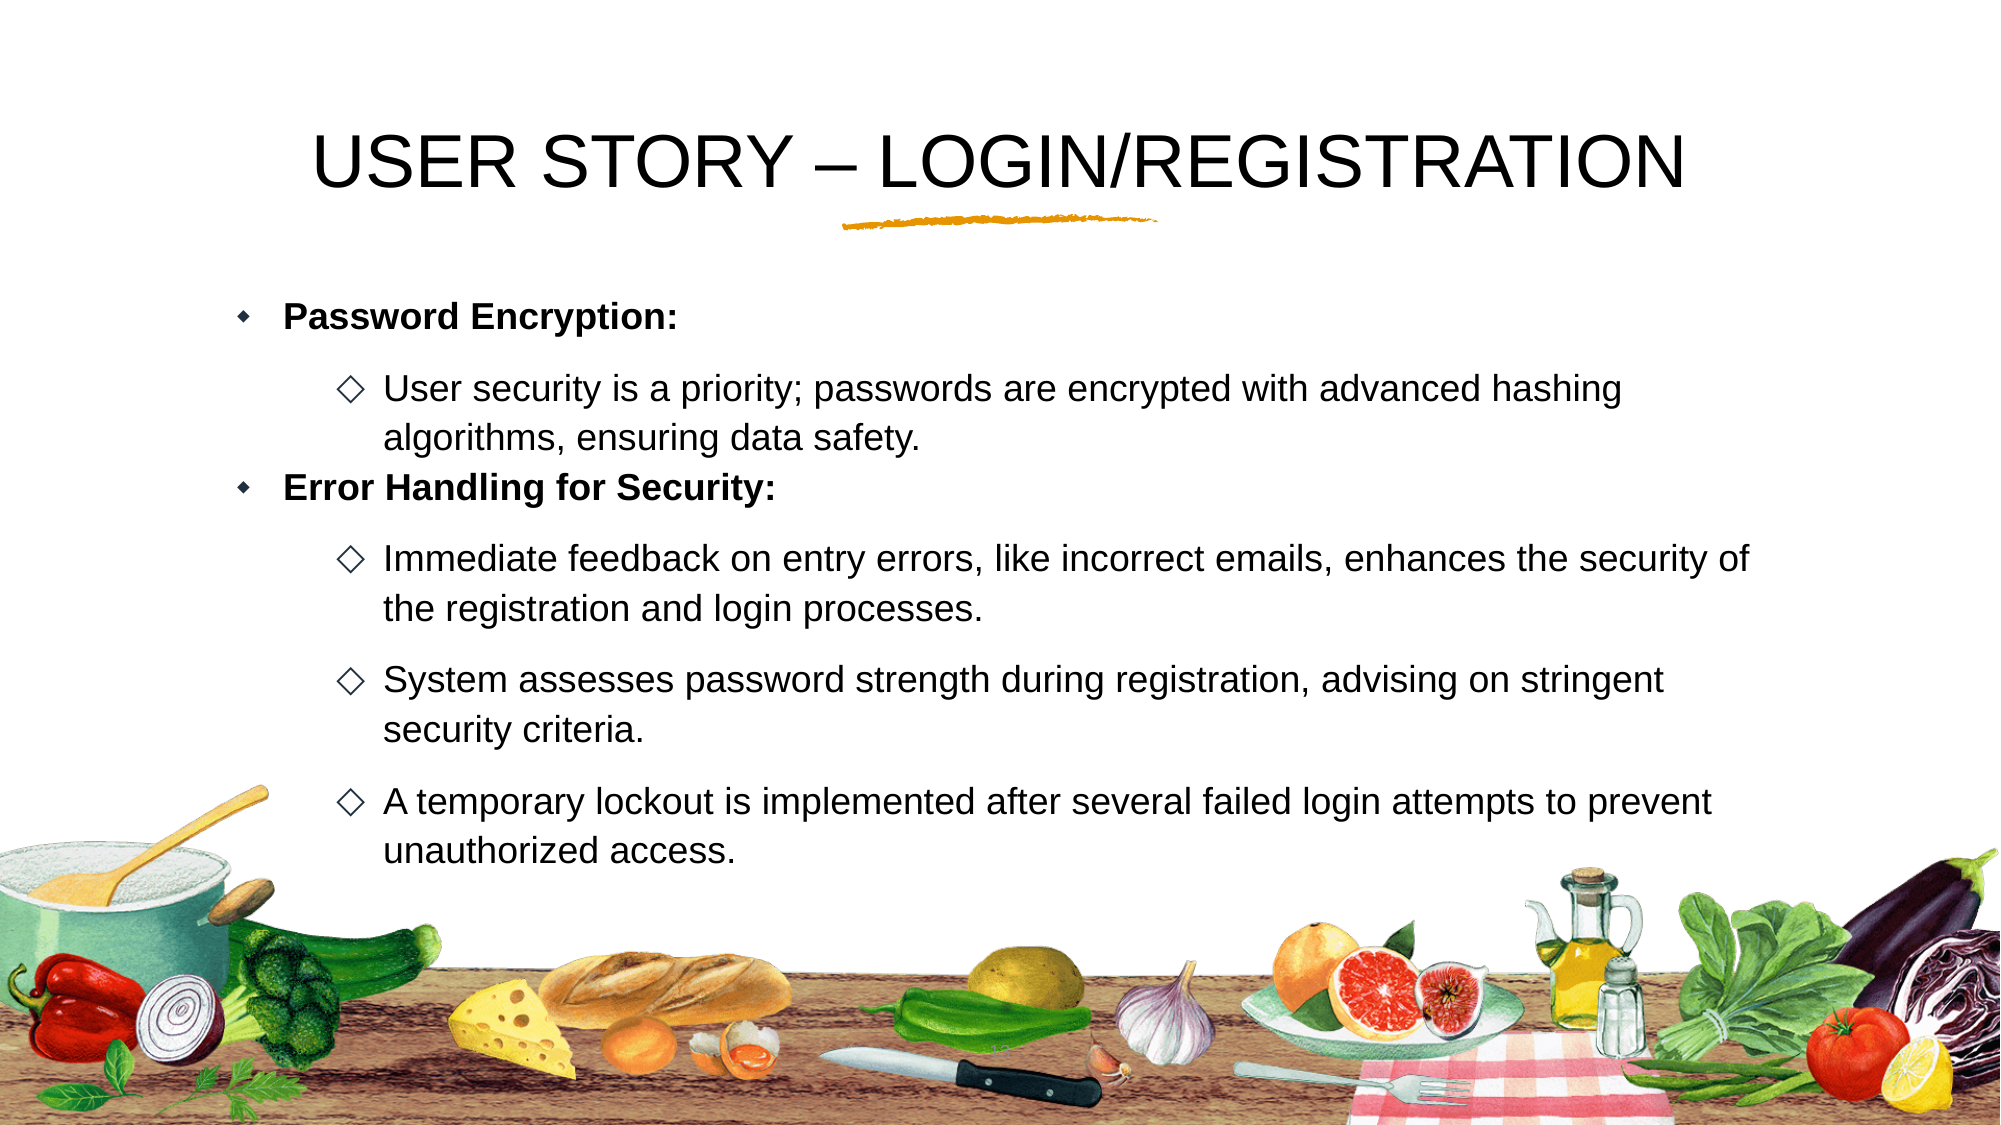

# USER STORY – LOGIN/REGISTRATION
Password Encryption:
User security is a priority; passwords are encrypted with advanced hashing algorithms, ensuring data safety.
Error Handling for Security:
Immediate feedback on entry errors, like incorrect emails, enhances the security of the registration and login processes.
System assesses password strength during registration, advising on stringent security criteria.
A temporary lockout is implemented after several failed login attempts to prevent unauthorized access.
13